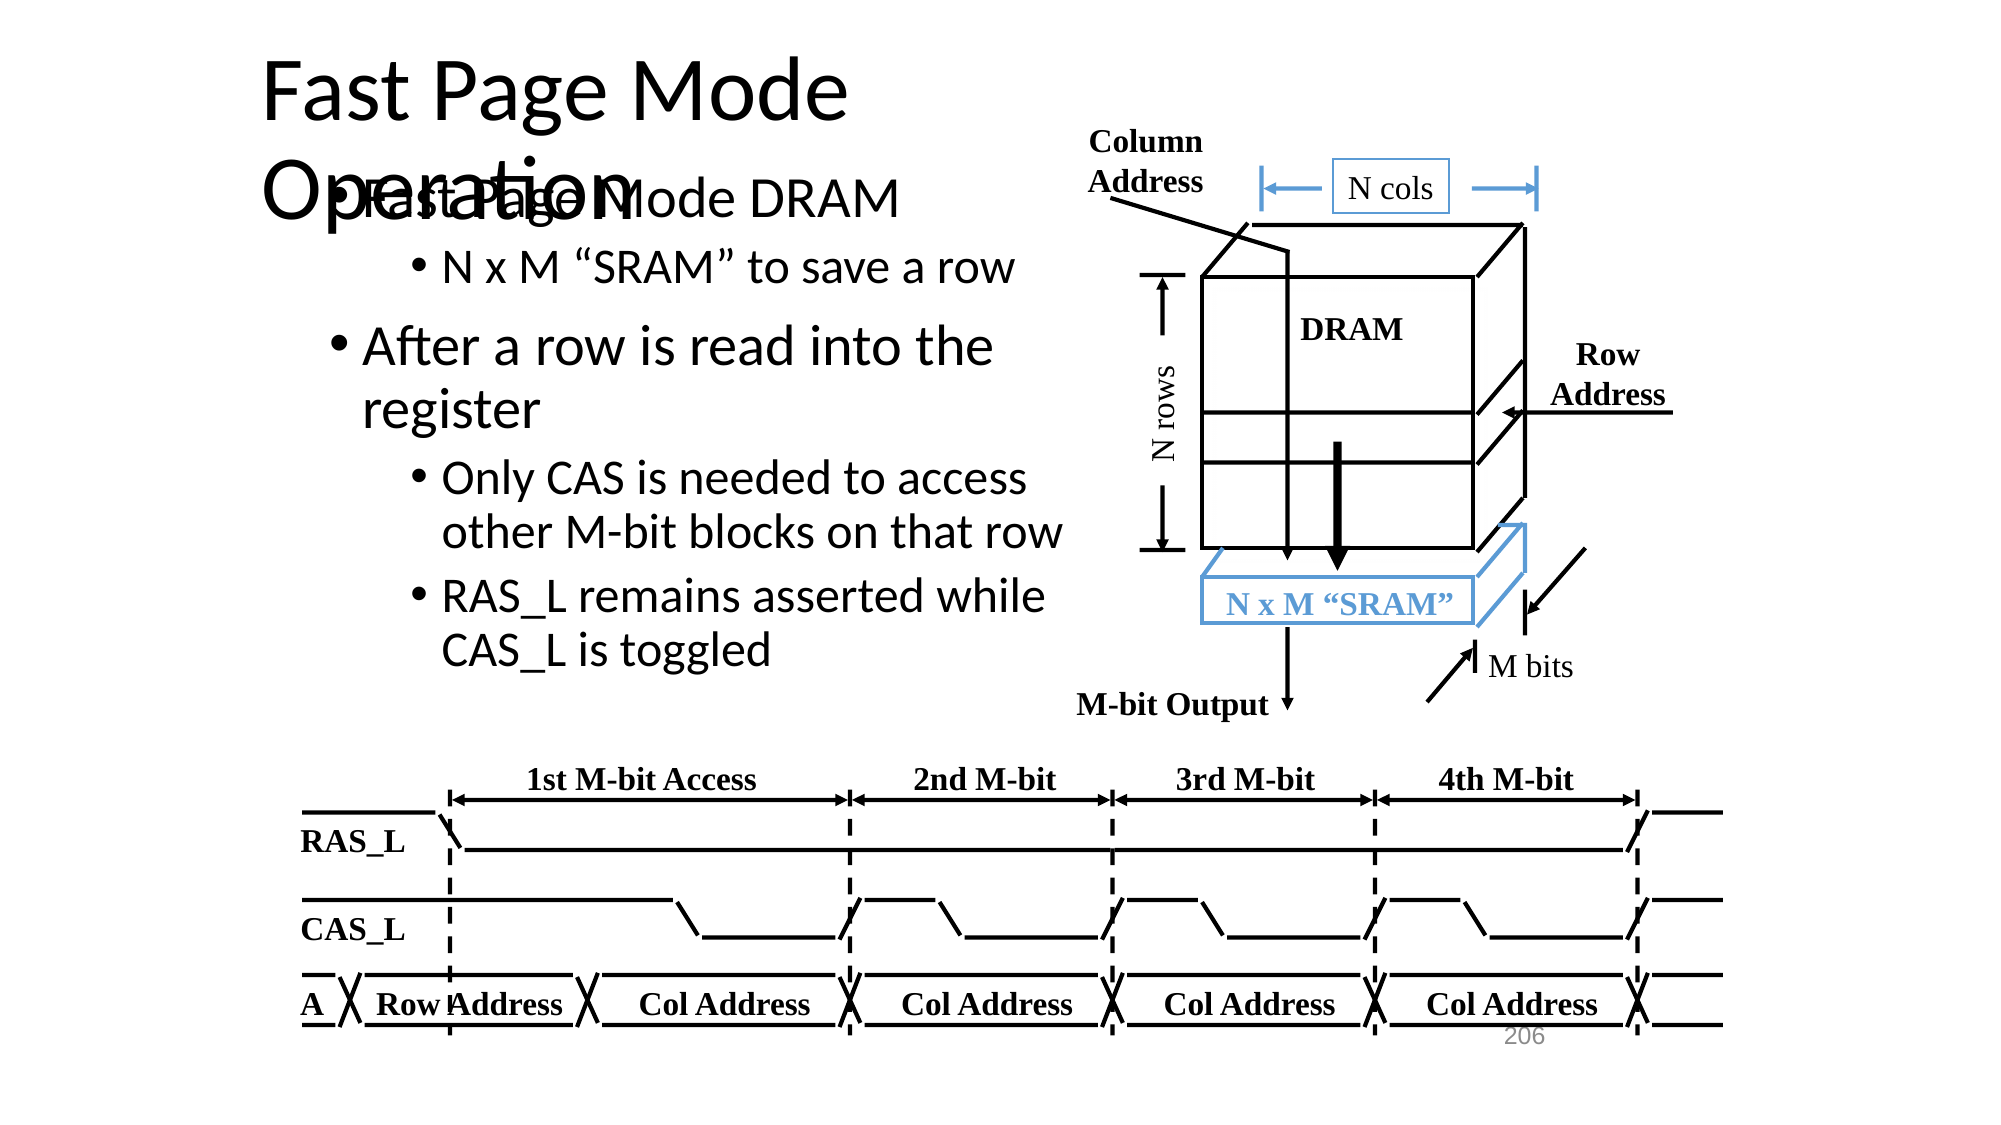

# Fast Page Mode Operation
Column
Address
N cols

Fast Page Mode DRAM
N x M “SRAM” to save a row
After a row is read into the register
Only CAS is needed to access other M-bit blocks on that row
RAS_L remains asserted while CAS_L is toggled

DRAM
Row
Address

N rows

N x M “SRAM”

M bits

M-bit Output
1st M-bit Access
2nd M-bit
3rd M-bit
4th M-bit

RAS_L

CAS_L

A
Row Address
Col Address
Col Address
Col Address
Col Address

206